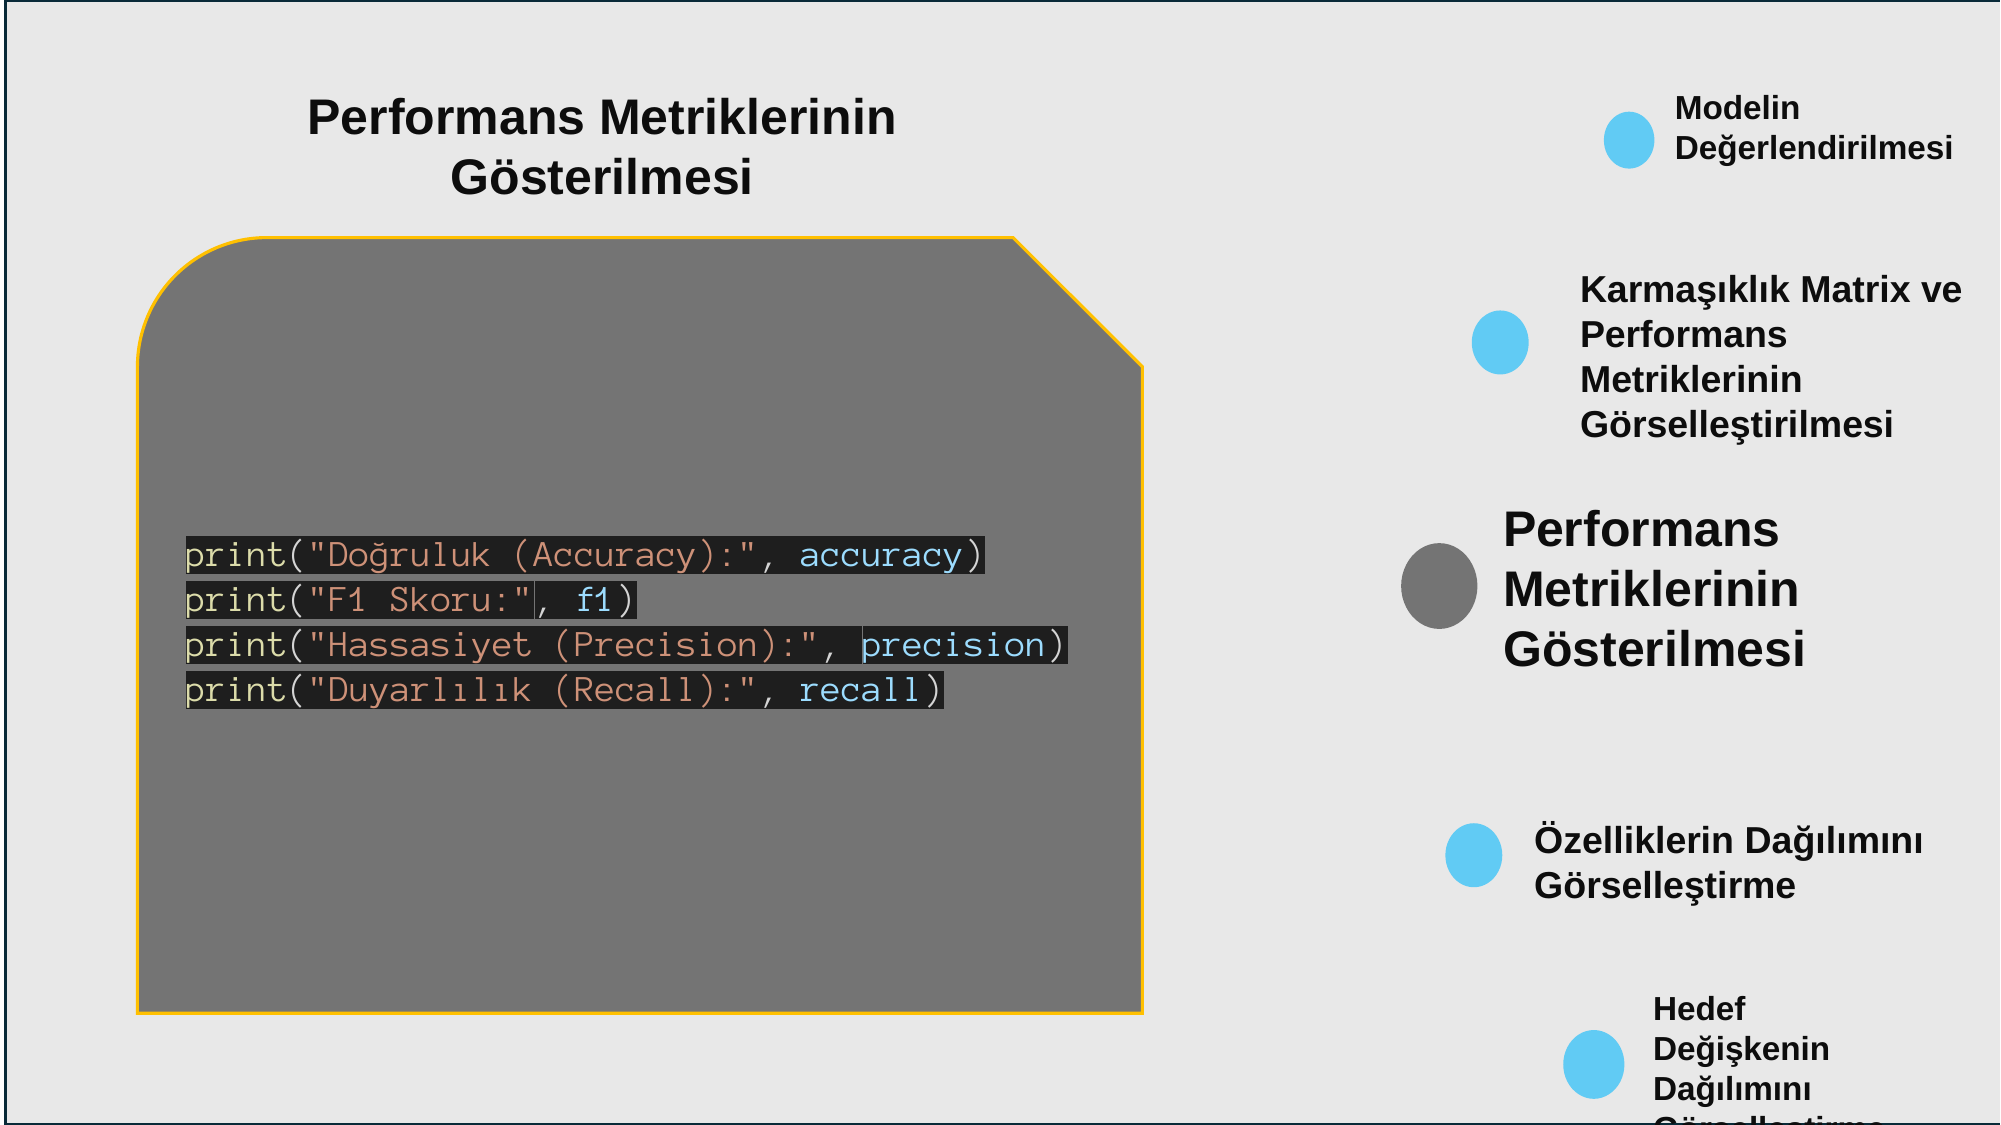

33333233233
XGBoost Modelinin Oluşturulması ve Eğitilmesi

#
Performans Metriklerinin Gösterilmesi

Modelin Değerlendirilmesi

Karmaşıklık Matrix ve Performans Metriklerinin Görselleştirilmesi

Performans Metriklerinin Gösterilmesi

print("Doğruluk (Accuracy):", accuracy)
print("F1 Skoru:", f1)
print("Hassasiyet (Precision):", precision)
print("Duyarlılık (Recall):", recall)

Özelliklerin Dağılımını Görselleştirme

Hedef Değişkenin Dağılımını Görselleştirme

Gerekli Kütüphanelerin Yüklenmesi